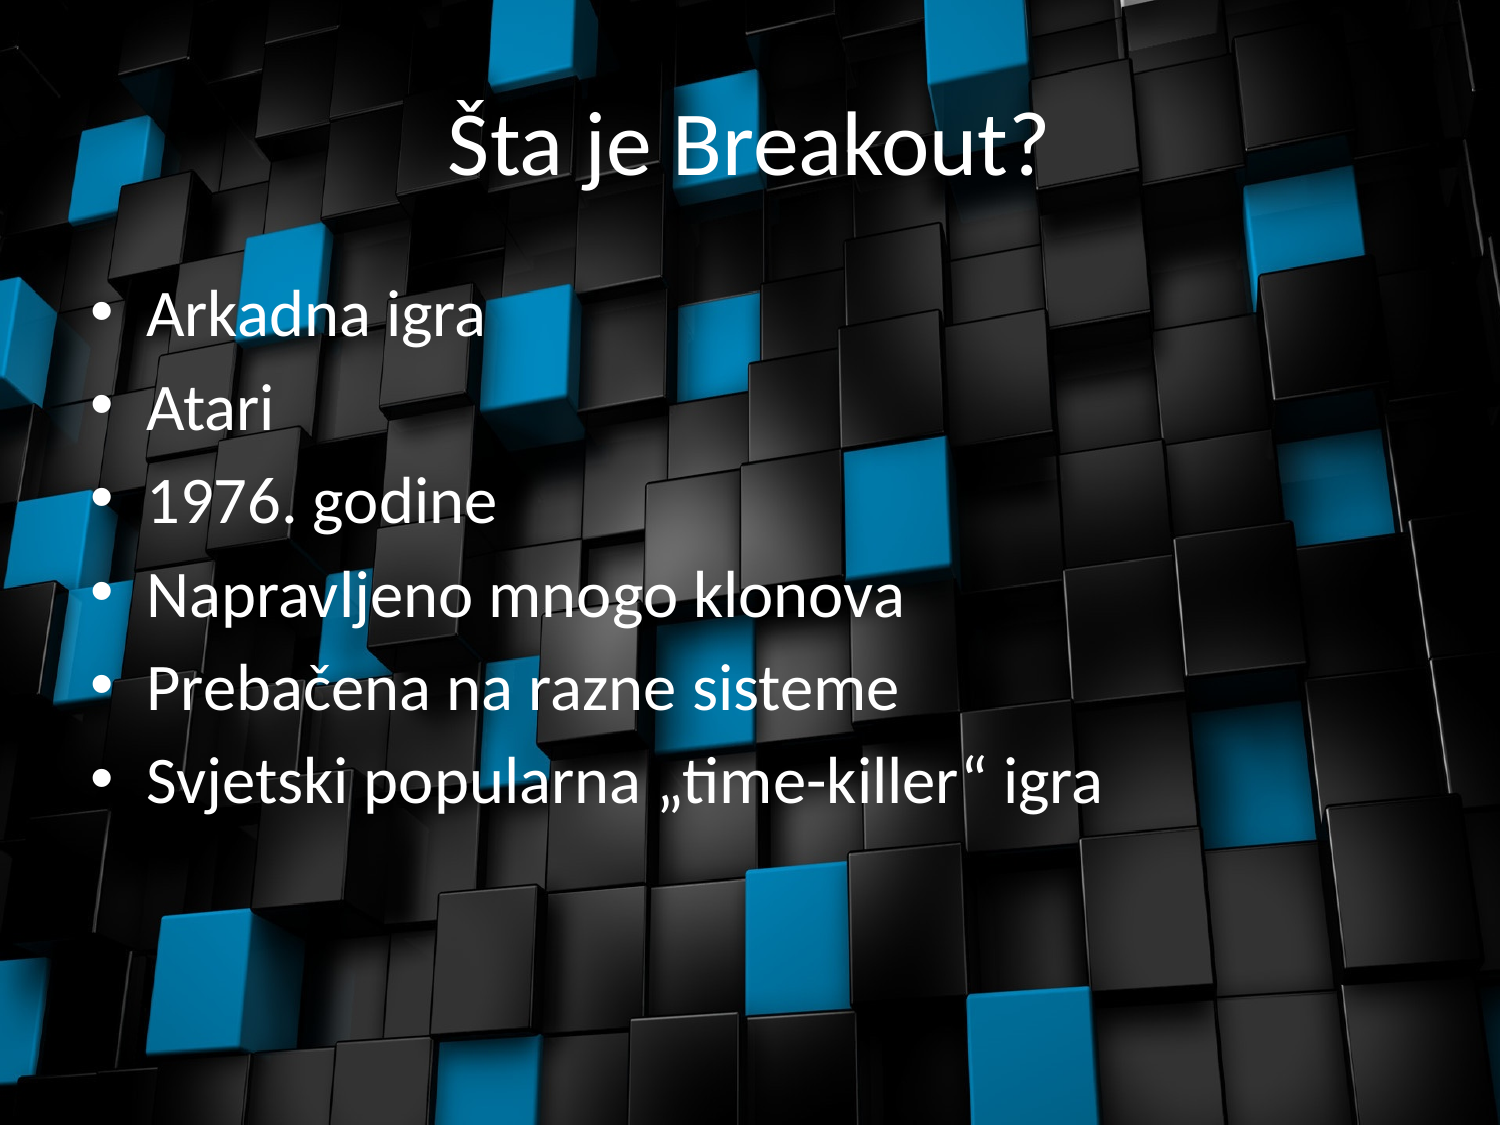

# Šta je Breakout?
Arkadna igra
Atari
1976. godine
Napravljeno mnogo klonova
Prebačena na razne sisteme
Svjetski popularna „time-killer“ igra